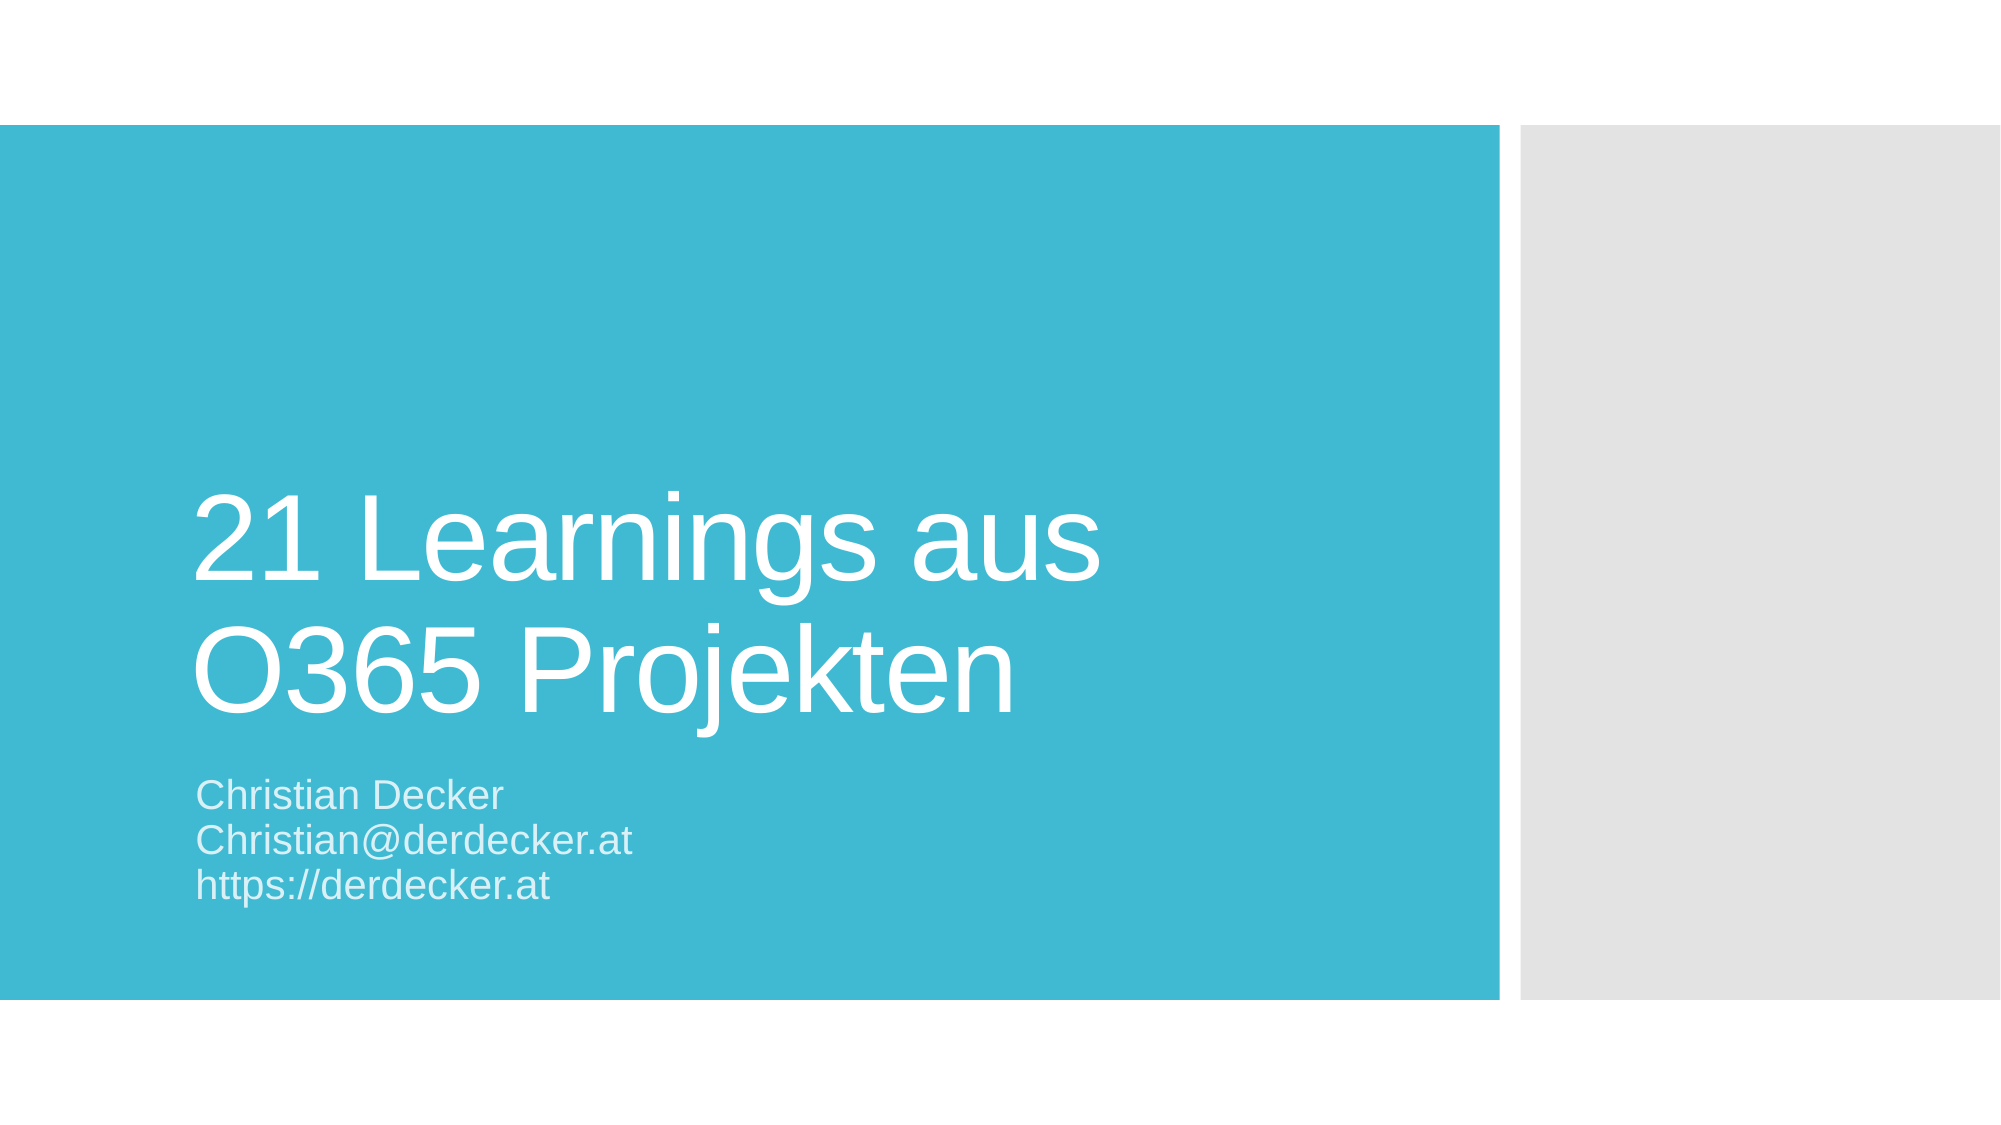

# 21 Learnings aus O365 Projekten
Christian Decker
Christian@derdecker.at
https://derdecker.at